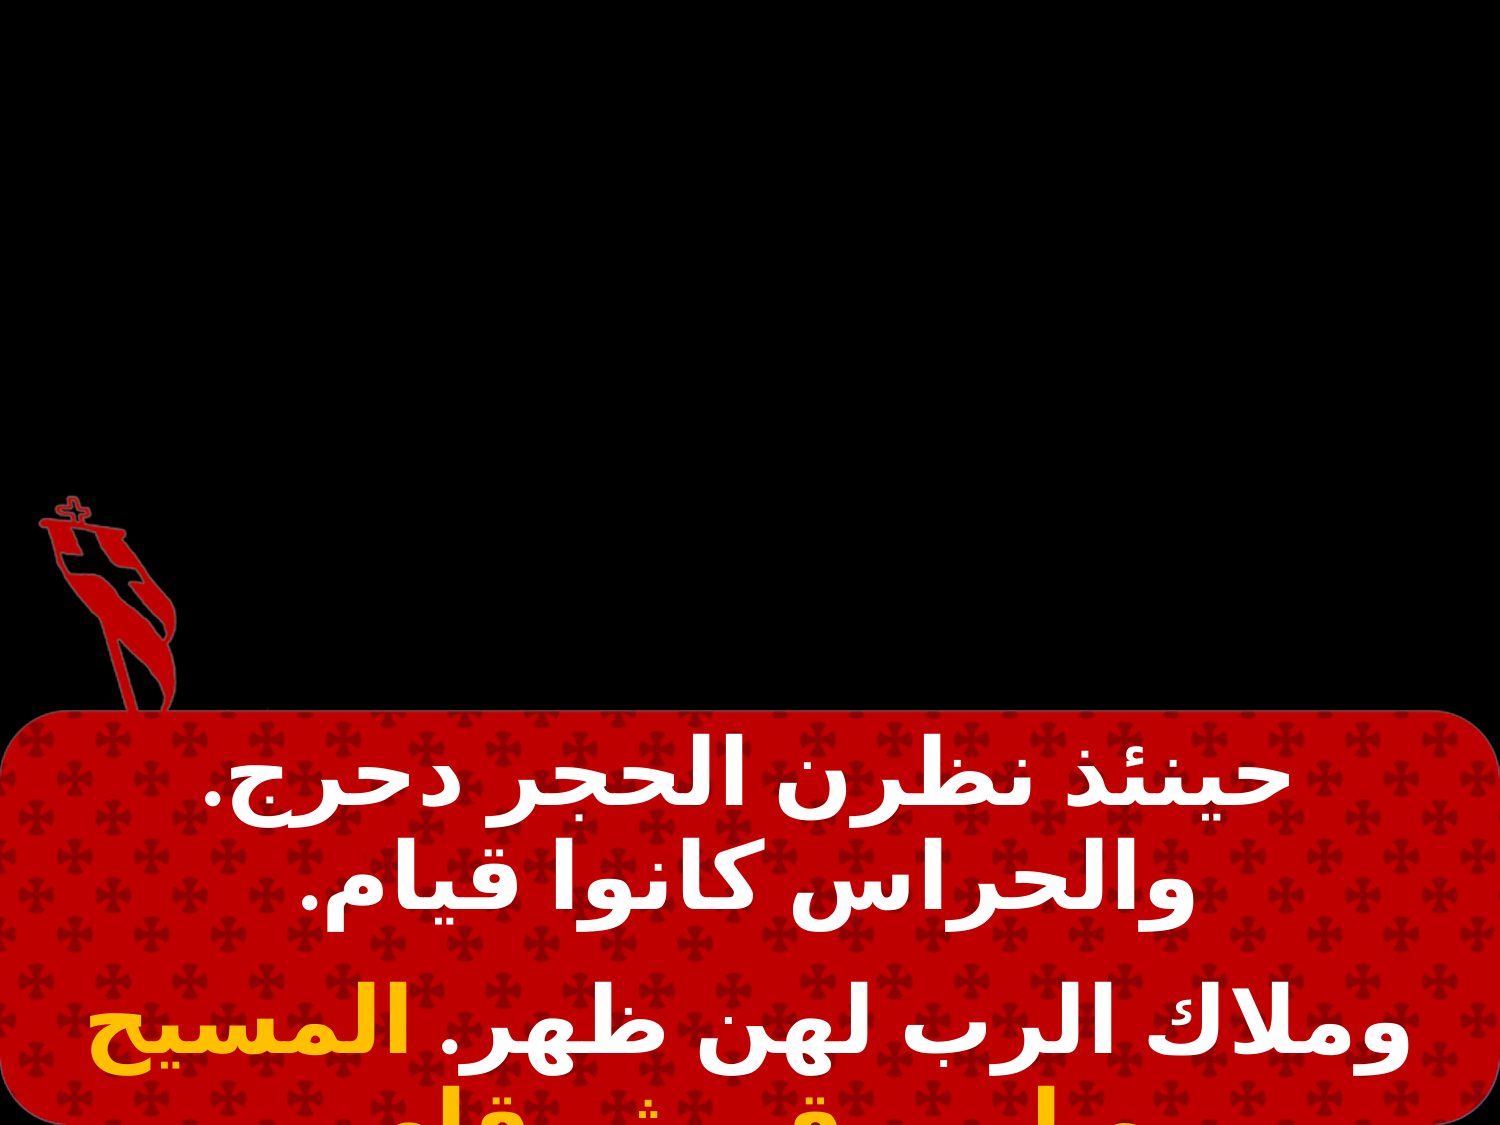

#
| حينئذ نظرن الحجر دحرج. والحراس كانوا قيام. |
| --- |
|  |
| وملاك الرب لهن ظهر. المسيح صلب وقبر ثم قام. |